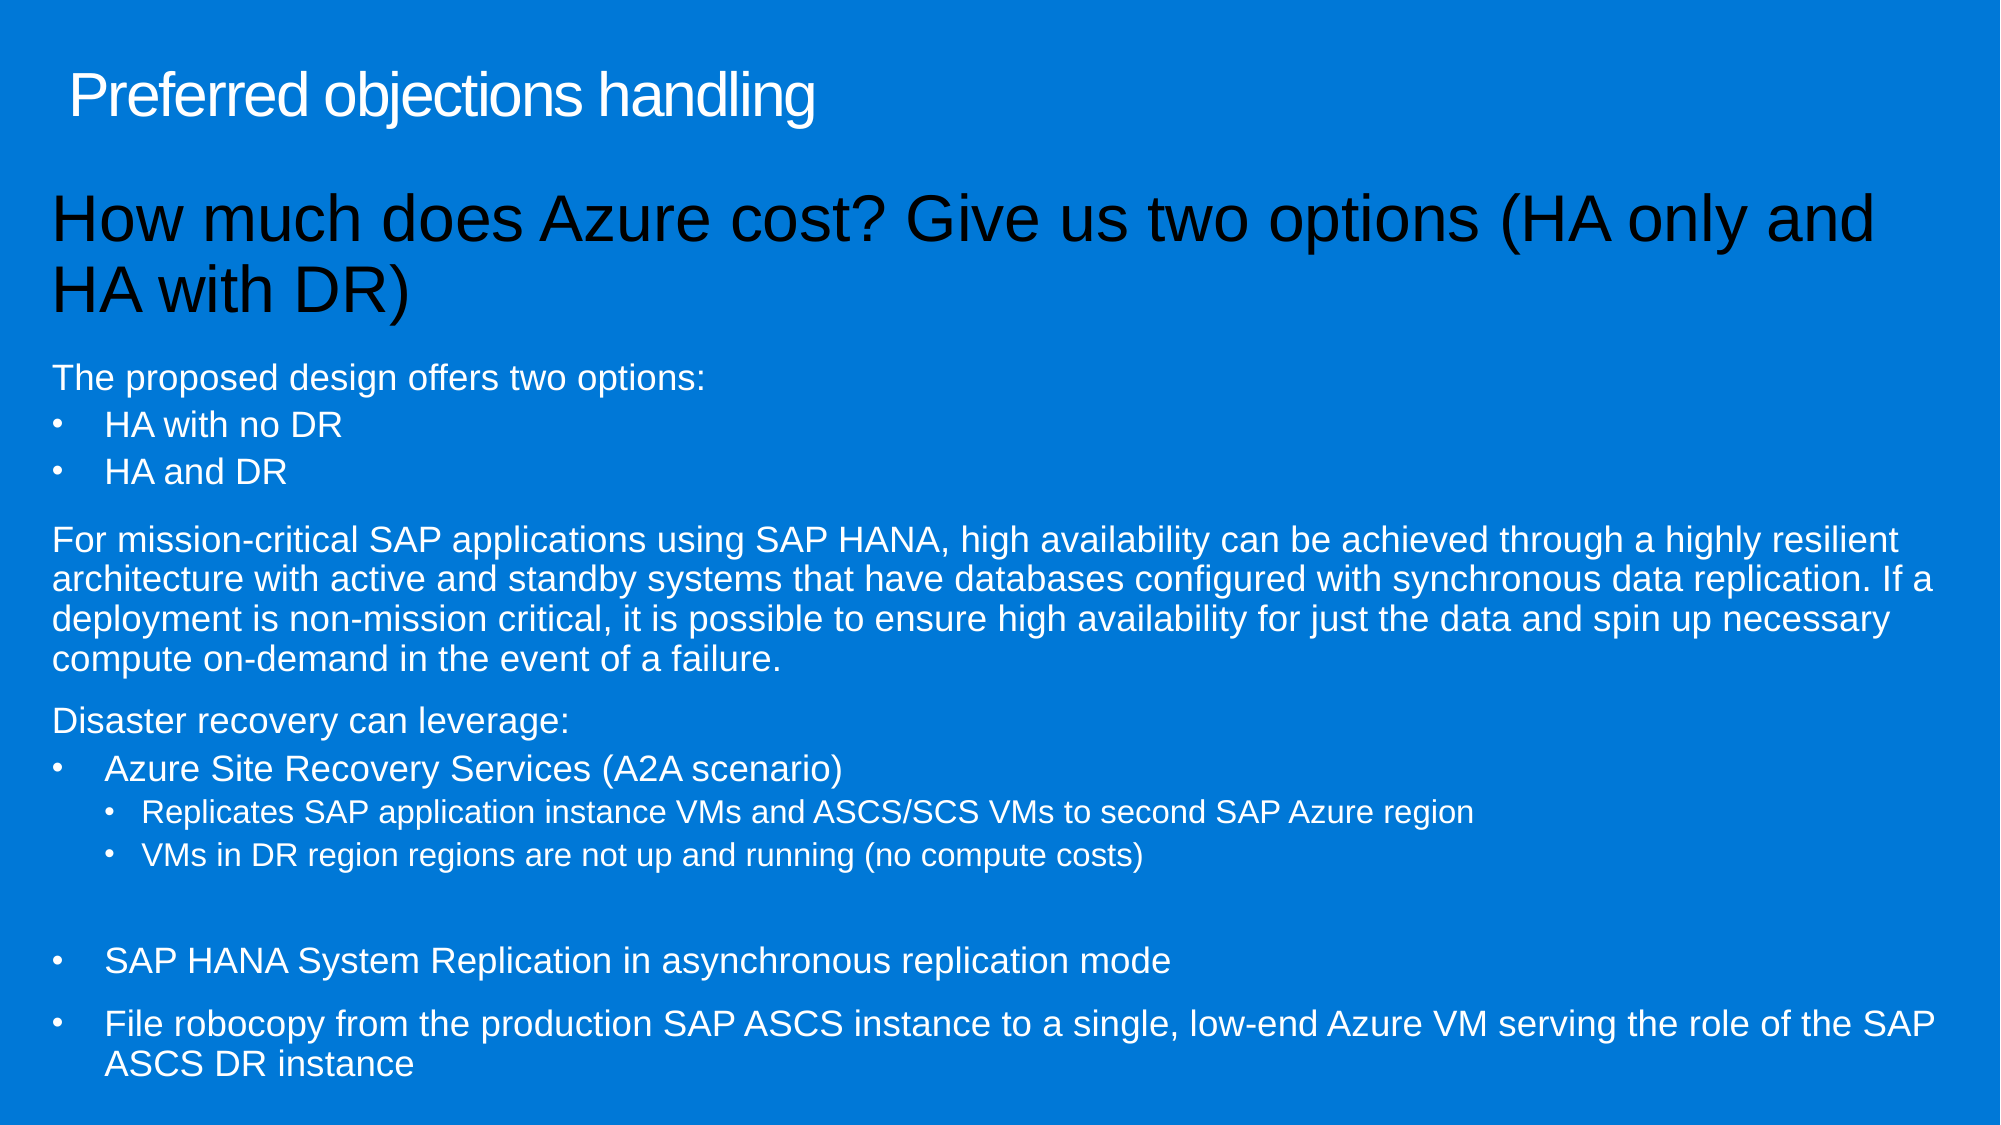

# Preferred objections handling
How much does Azure cost? Give us two options (HA only and HA with DR)

The proposed design offers two options:
HA with no DR
HA and DR

For mission-critical SAP applications using SAP HANA, high availability can be achieved through a highly resilient architecture with active and standby systems that have databases configured with synchronous data replication. If a deployment is non-mission critical, it is possible to ensure high availability for just the data and spin up necessary compute on-demand in the event of a failure.
Disaster recovery can leverage:
Azure Site Recovery Services (A2A scenario)
Replicates SAP application instance VMs and ASCS/SCS VMs to second SAP Azure region
VMs in DR region regions are not up and running (no compute costs)

SAP HANA System Replication in asynchronous replication mode
File robocopy from the production SAP ASCS instance to a single, low-end Azure VM serving the role of the SAP ASCS DR instance